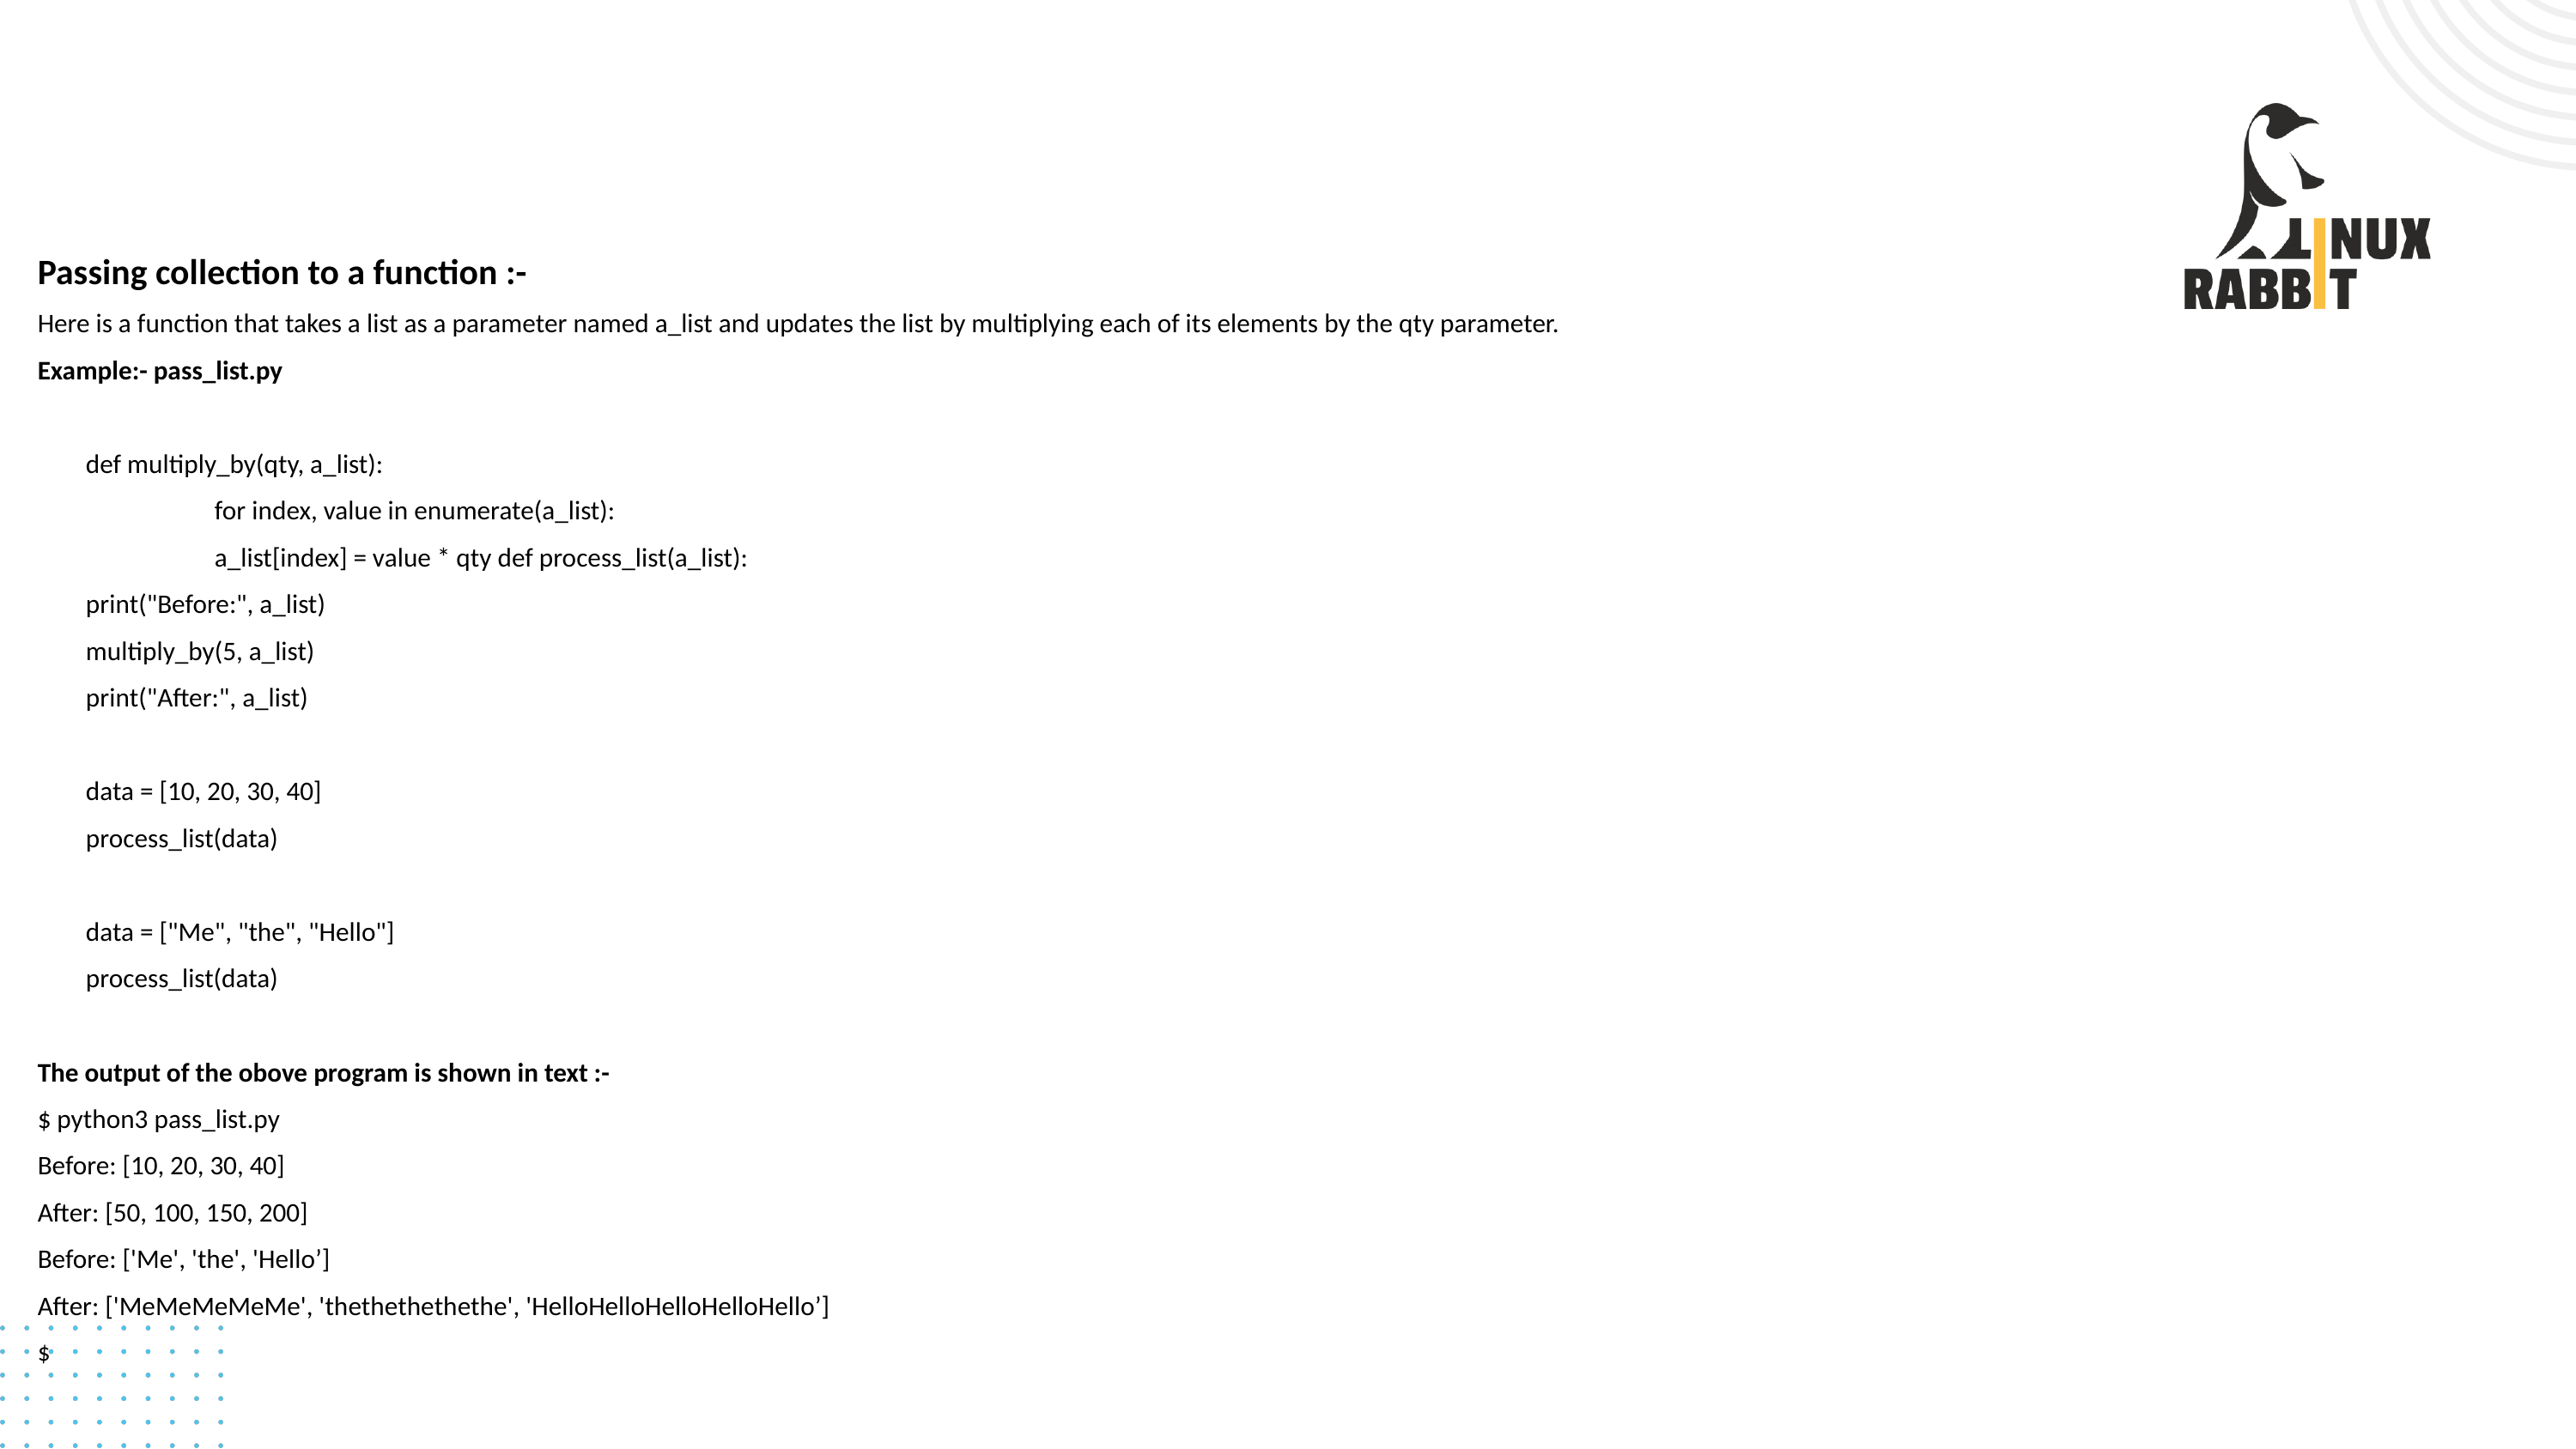

# Passing collection to a function :-
Here is a function that takes a list as a parameter named a_list and updates the list by multiplying each of its elements by the qty parameter.
Example:- pass_list.py

	def multiply_by(qty, a_list):
		for index, value in enumerate(a_list):
		a_list[index] = value * qty def process_list(a_list):
	print("Before:", a_list)
	multiply_by(5, a_list)
	print("After:", a_list)

	data = [10, 20, 30, 40]
	process_list(data)

	data = ["Me", "the", "Hello"]
	process_list(data)

The output of the obove program is shown in text :-
$ python3 pass_list.py
Before: [10, 20, 30, 40]
After: [50, 100, 150, 200]
Before: ['Me', 'the', 'Hello’]
After: ['MeMeMeMeMe', 'thethethethethe', 'HelloHelloHelloHelloHello’]
$